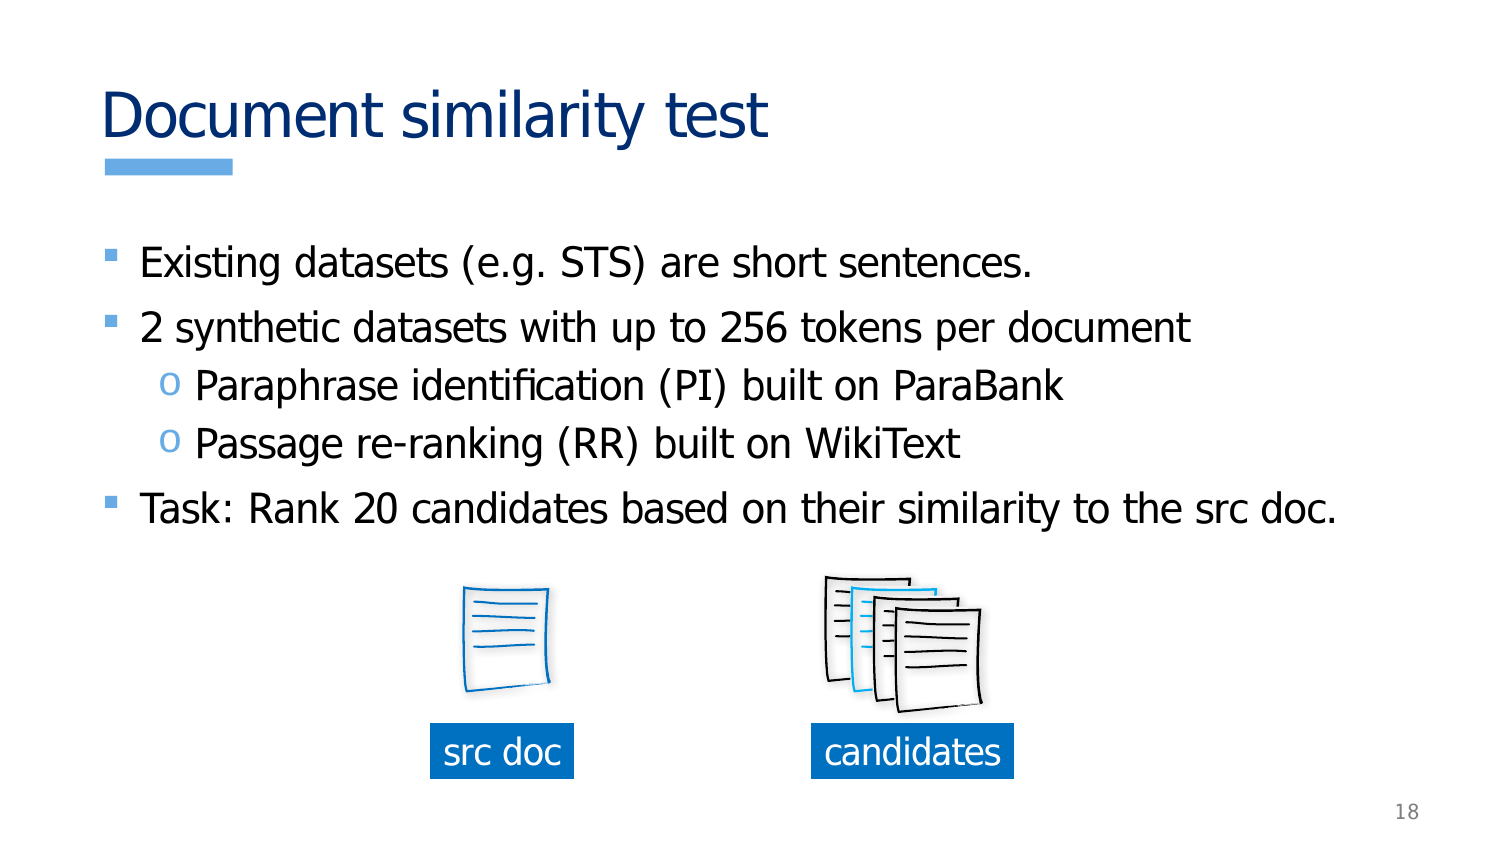

# Document similarity test
Existing datasets (e.g. STS) are short sentences.
2 synthetic datasets with up to 256 tokens per document
Paraphrase identification (PI) built on ParaBank
Passage re-ranking (RR) built on WikiText
Task: Rank 20 candidates based on their similarity to the src doc.

src doc
candidates